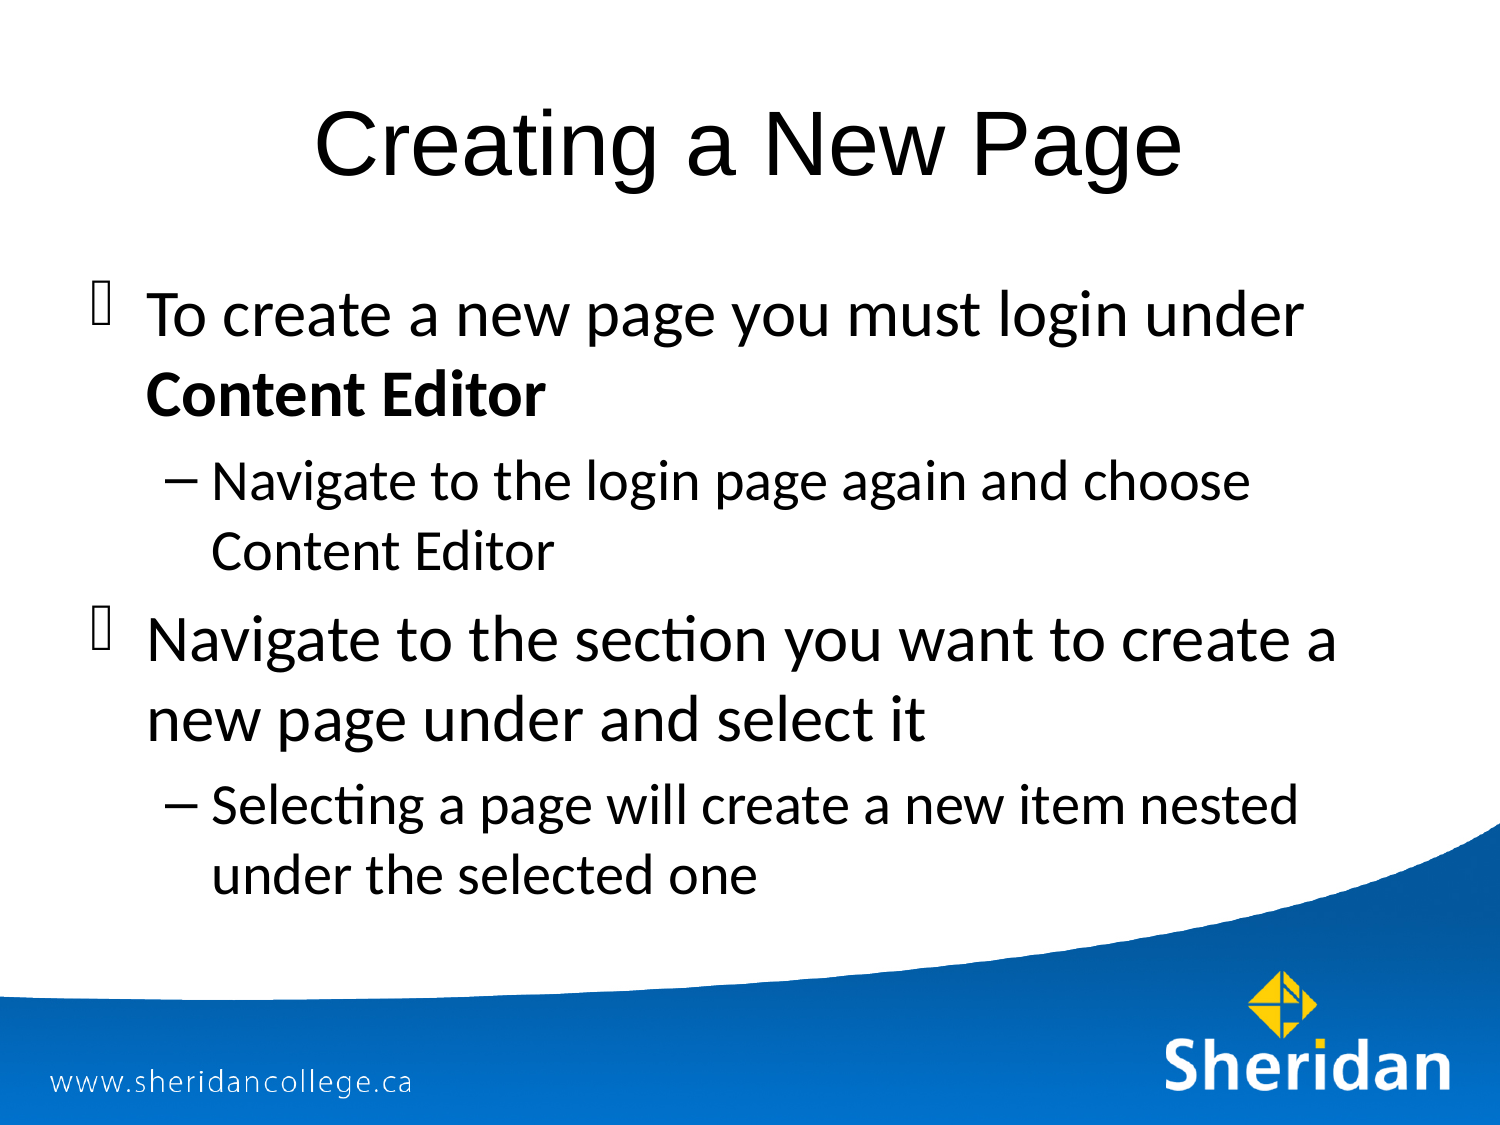

# Creating a New Page
To create a new page you must login under Content Editor
Navigate to the login page again and choose Content Editor
Navigate to the section you want to create a new page under and select it
Selecting a page will create a new item nested under the selected one